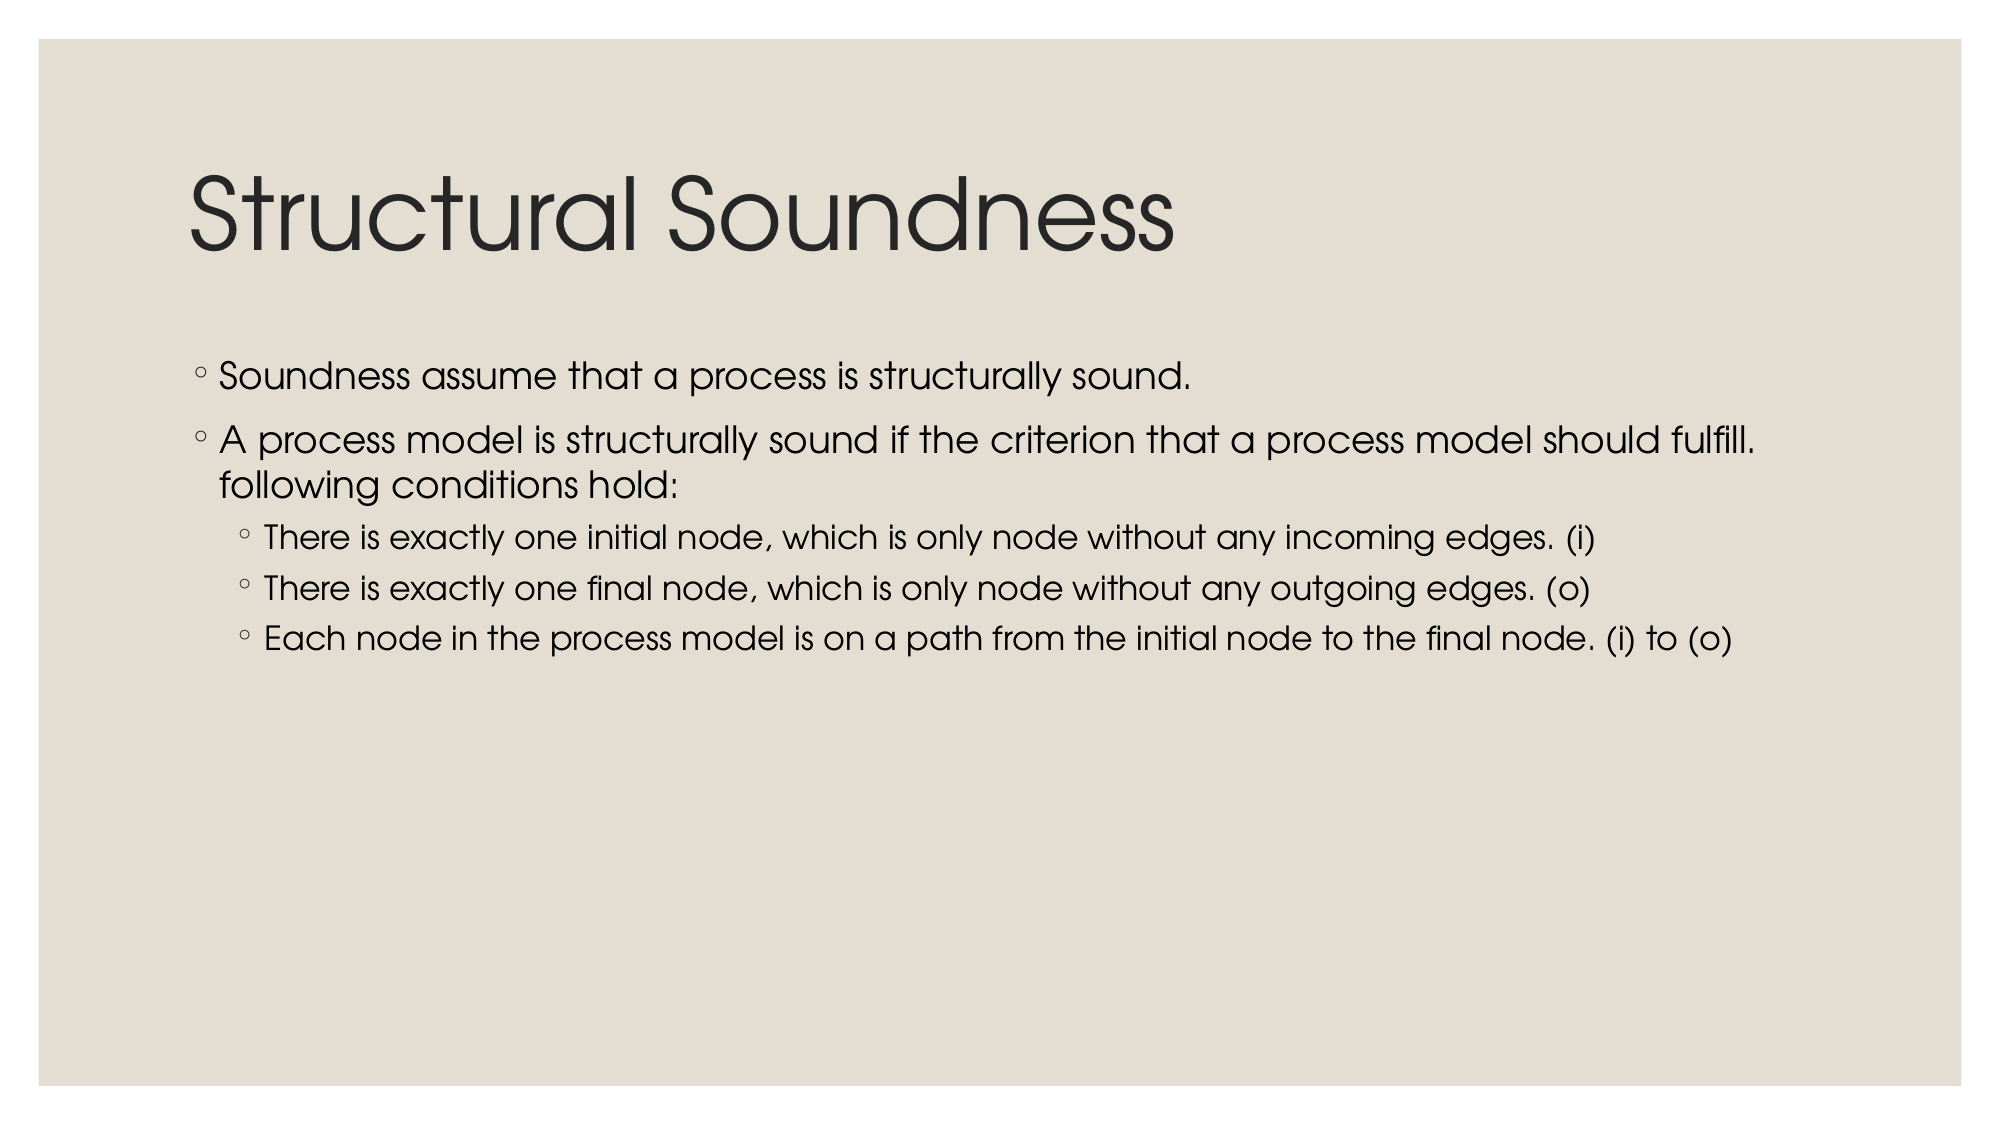

# Structural Soundness
Soundness assume that a process is structurally sound.
A process model is structurally sound if the criterion that a process model should fulfill. following conditions hold:
There is exactly one initial node, which is only node without any incoming edges. (i)
There is exactly one final node, which is only node without any outgoing edges. (o)
Each node in the process model is on a path from the initial node to the final node. (i) to (o)